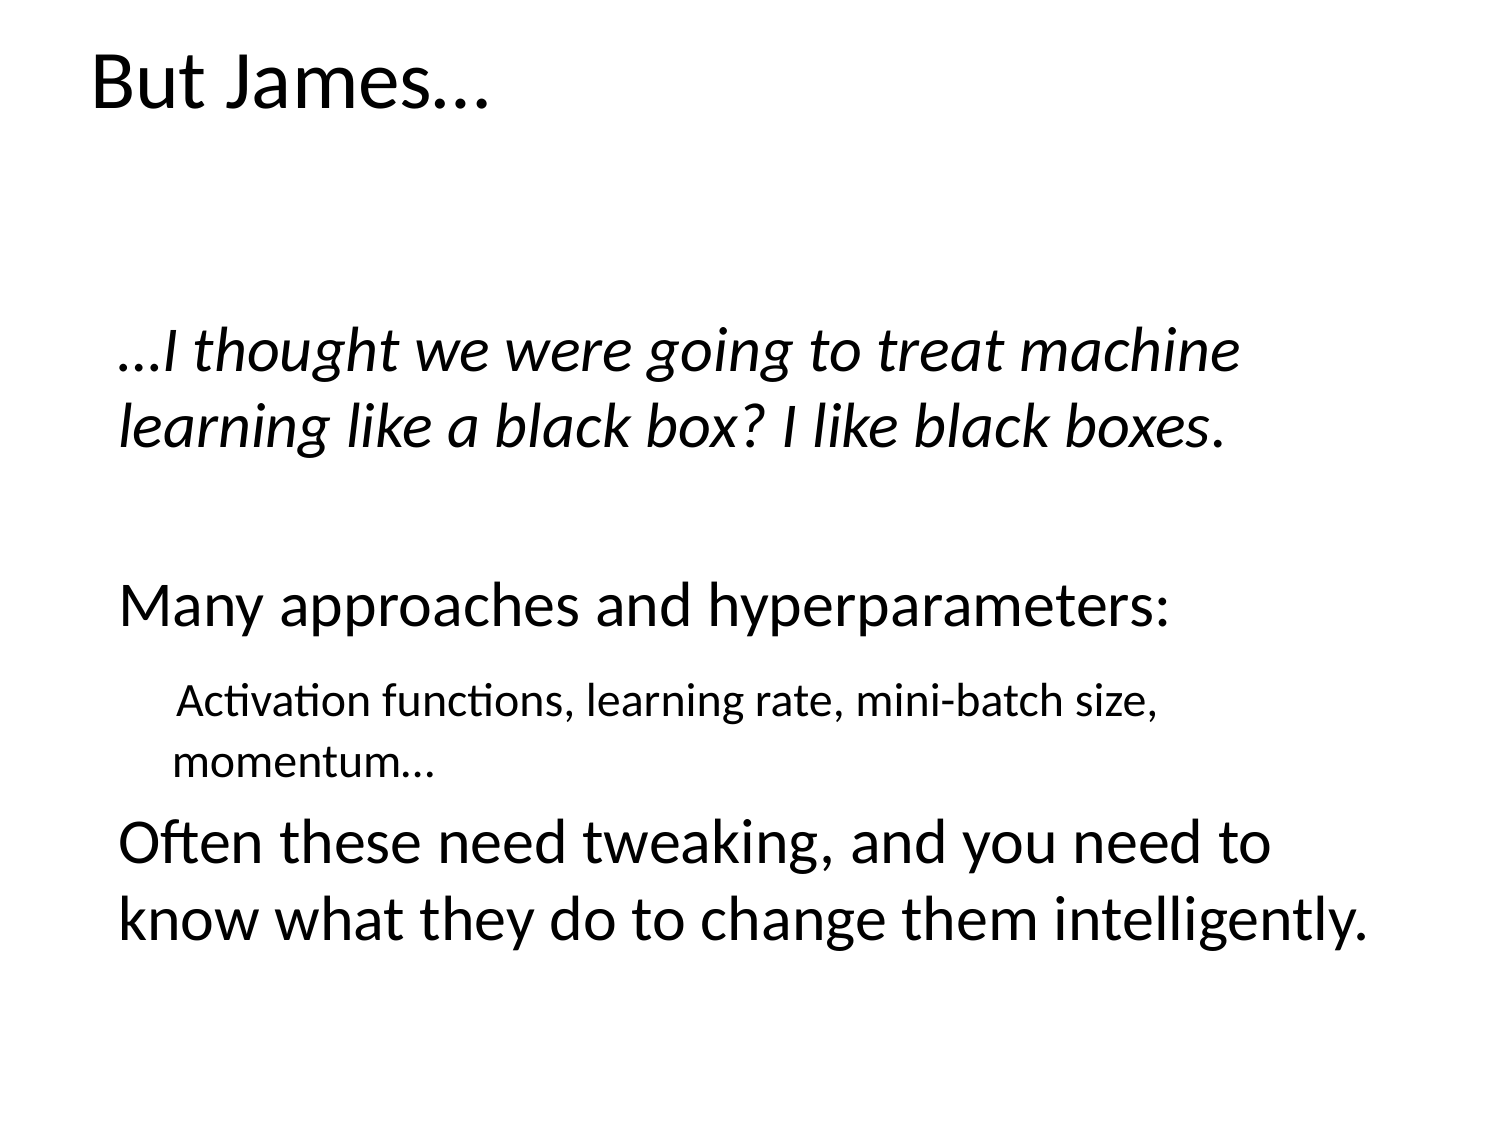

# But James…
…I thought we were going to treat machine learning like a black box? I like black boxes.

Many approaches and hyperparameters:
    Activation functions, learning rate, mini-batch size,
     momentum…
Often these need tweaking, and you need to know what they do to change them intelligently.